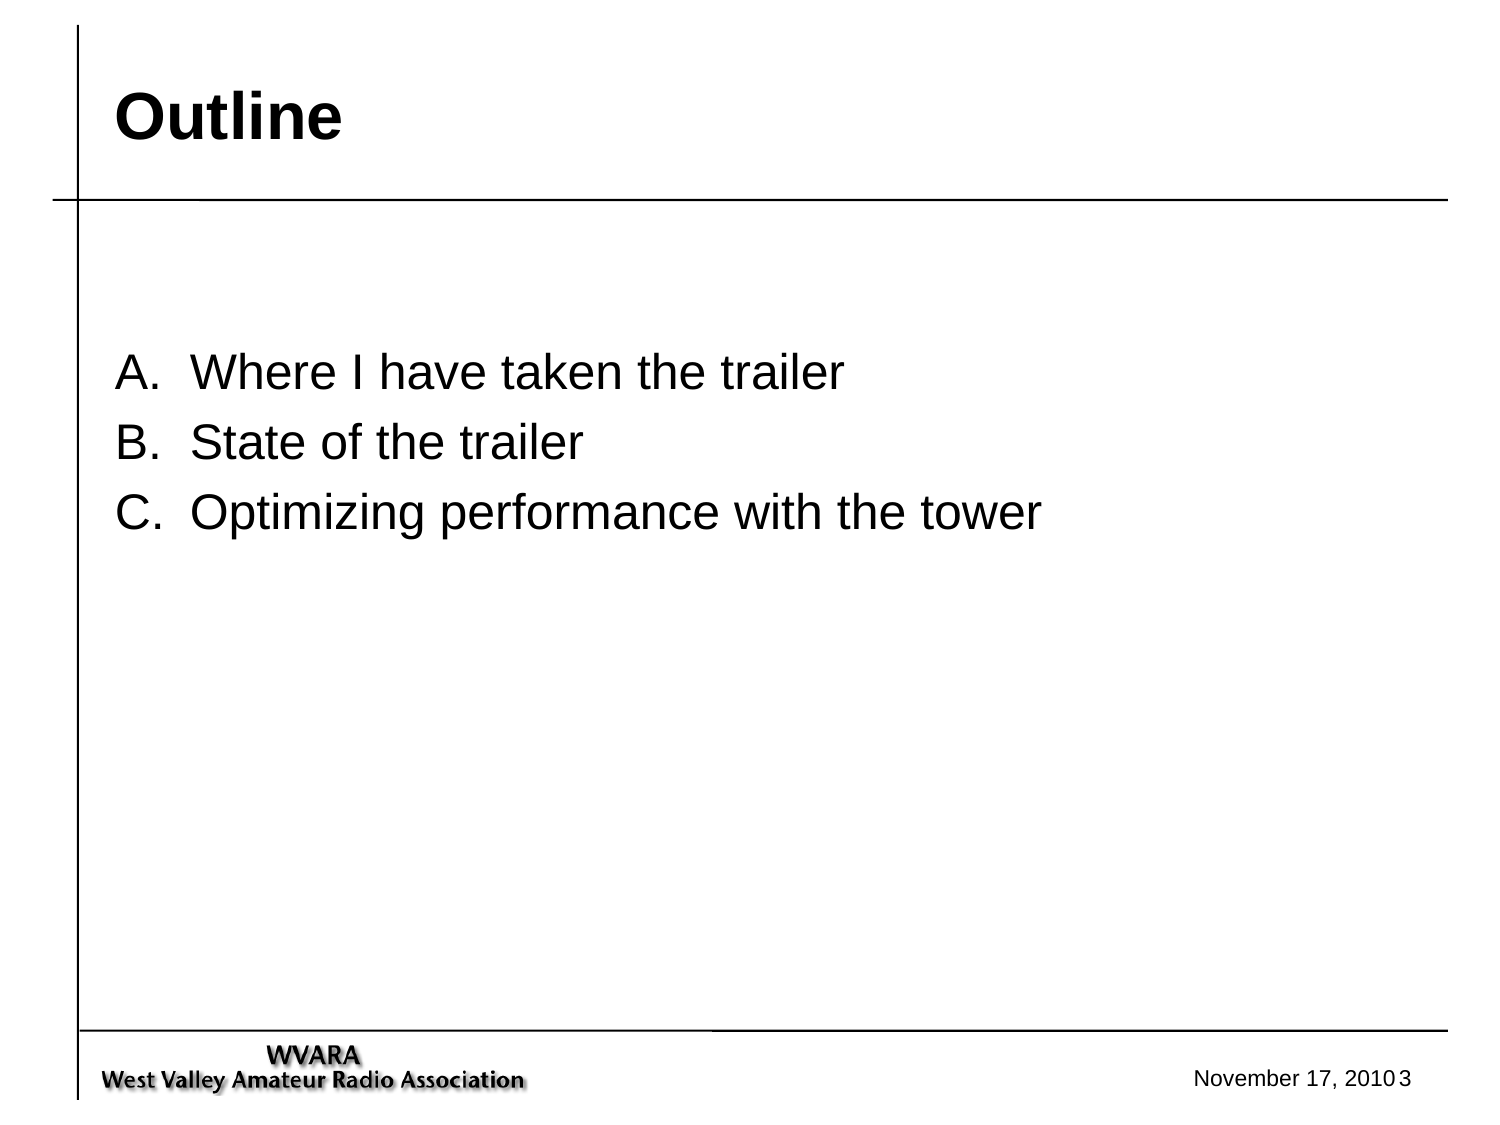

# Outline

Where I have taken the trailer
State of the trailer
Optimizing performance with the tower